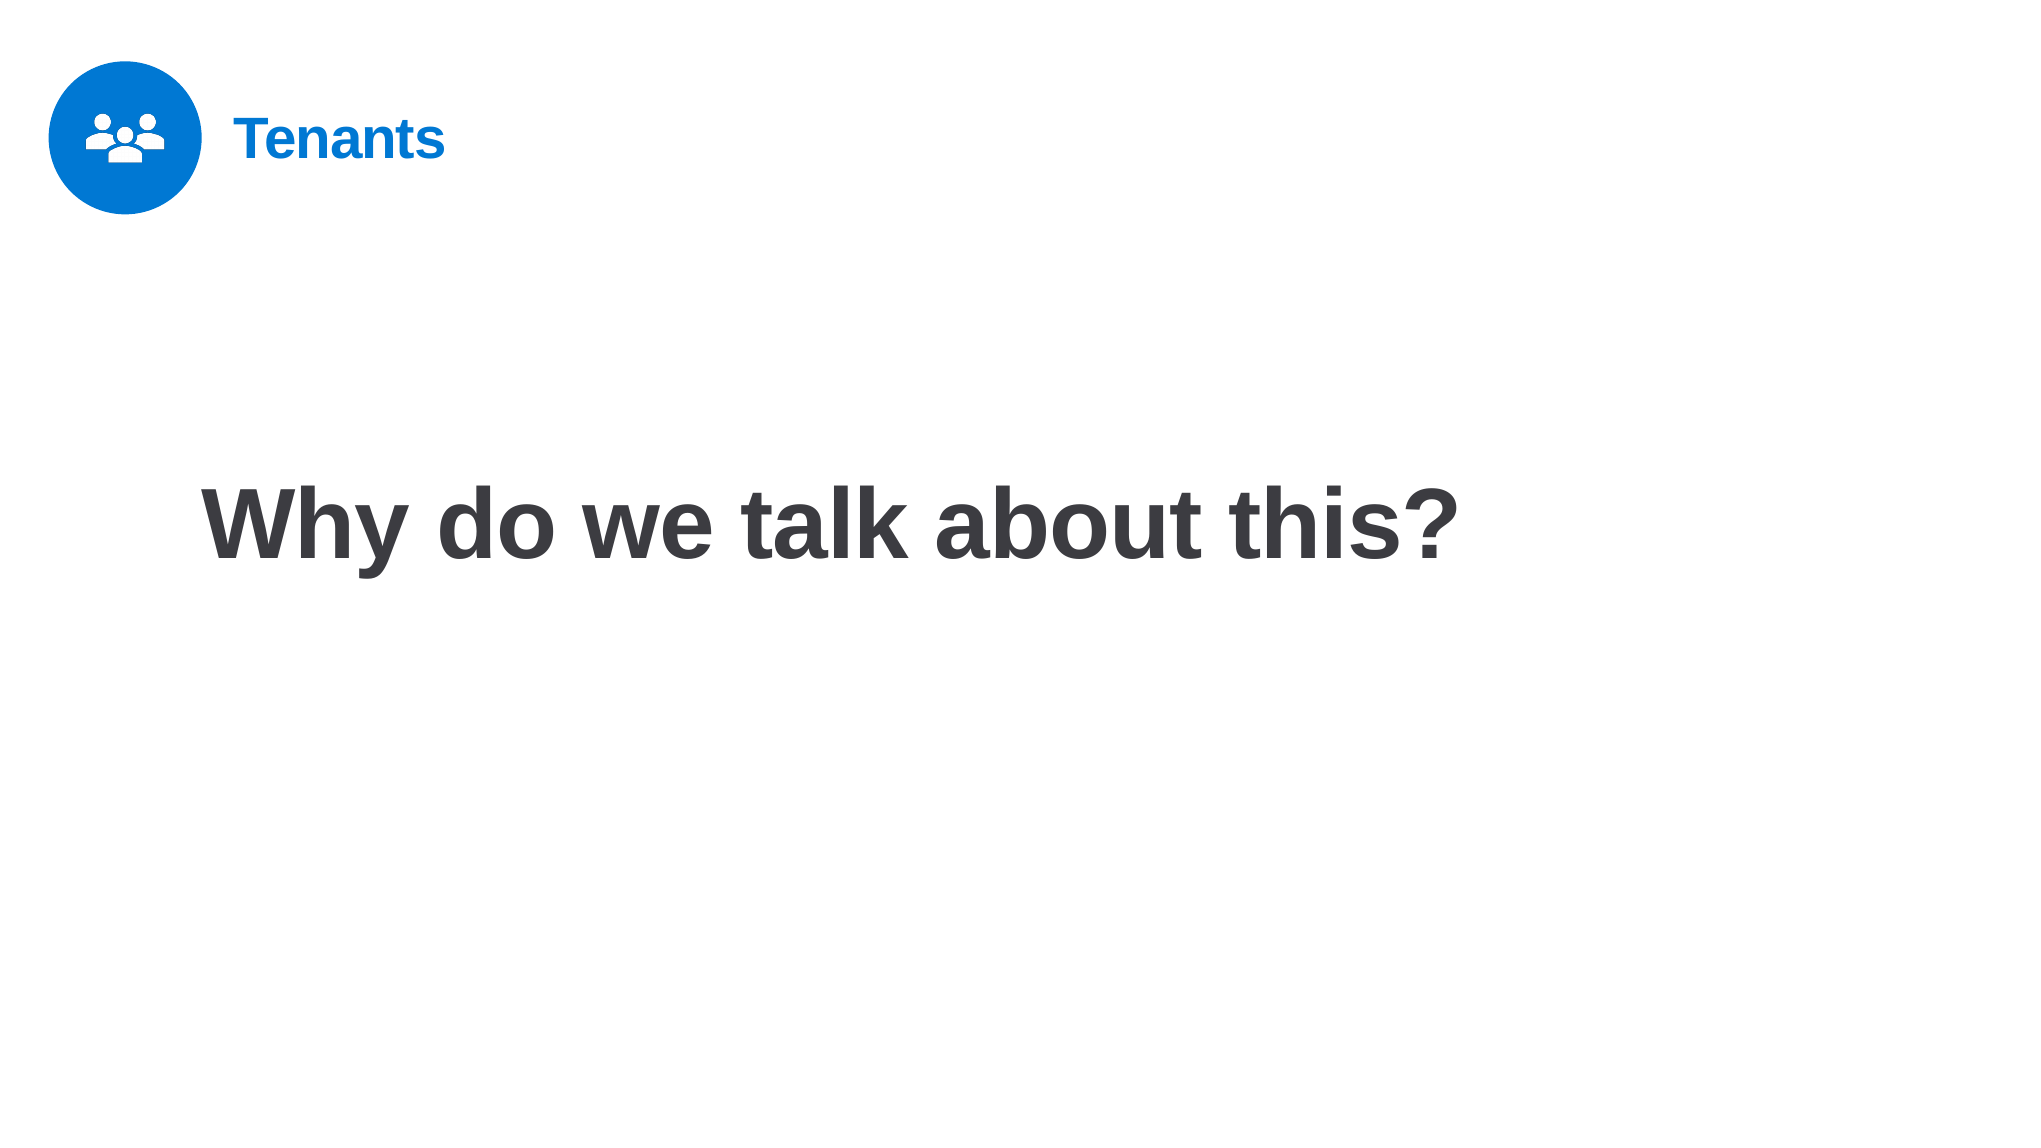

# Tenants
Why do we talk about this?